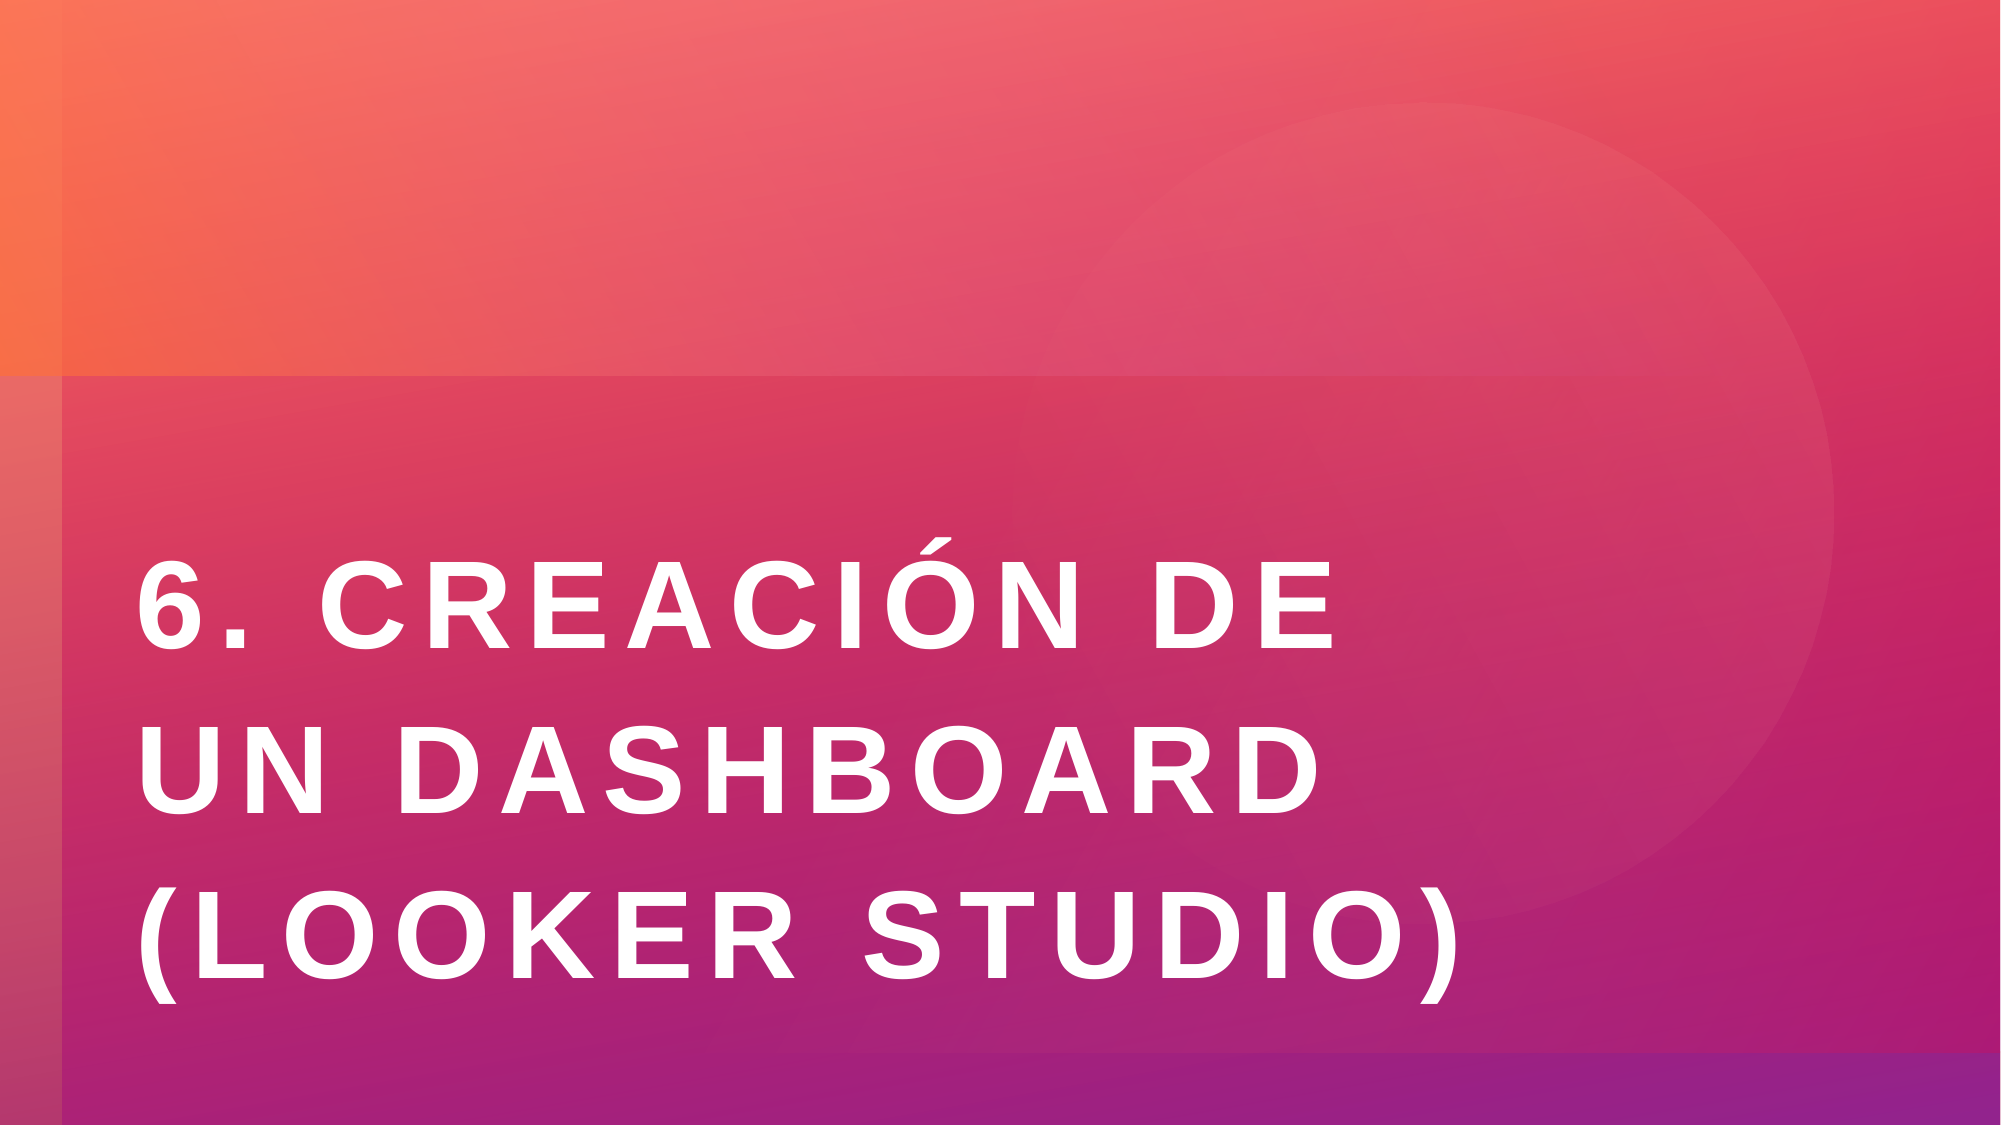

# 6. Creación de un Dashboard (Looker Studio)